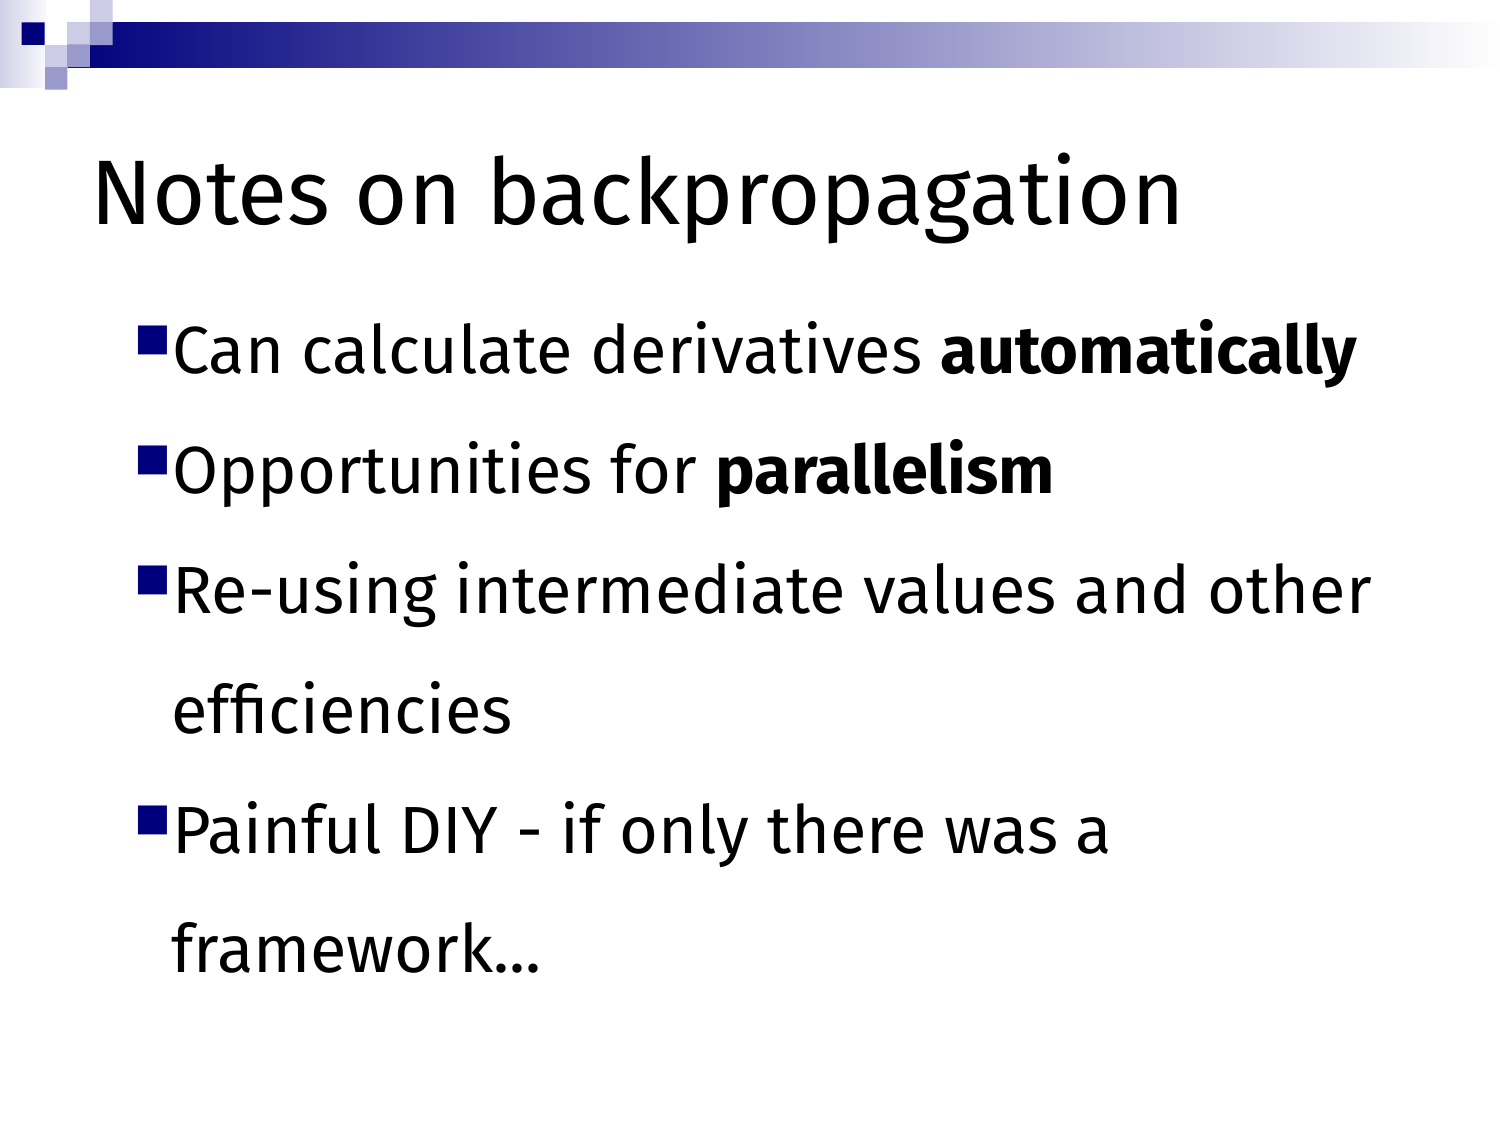

# Notes on backpropagation
Can calculate derivatives automatically
Opportunities for parallelism
Re-using intermediate values and other efficiencies
Painful DIY - if only there was a framework...